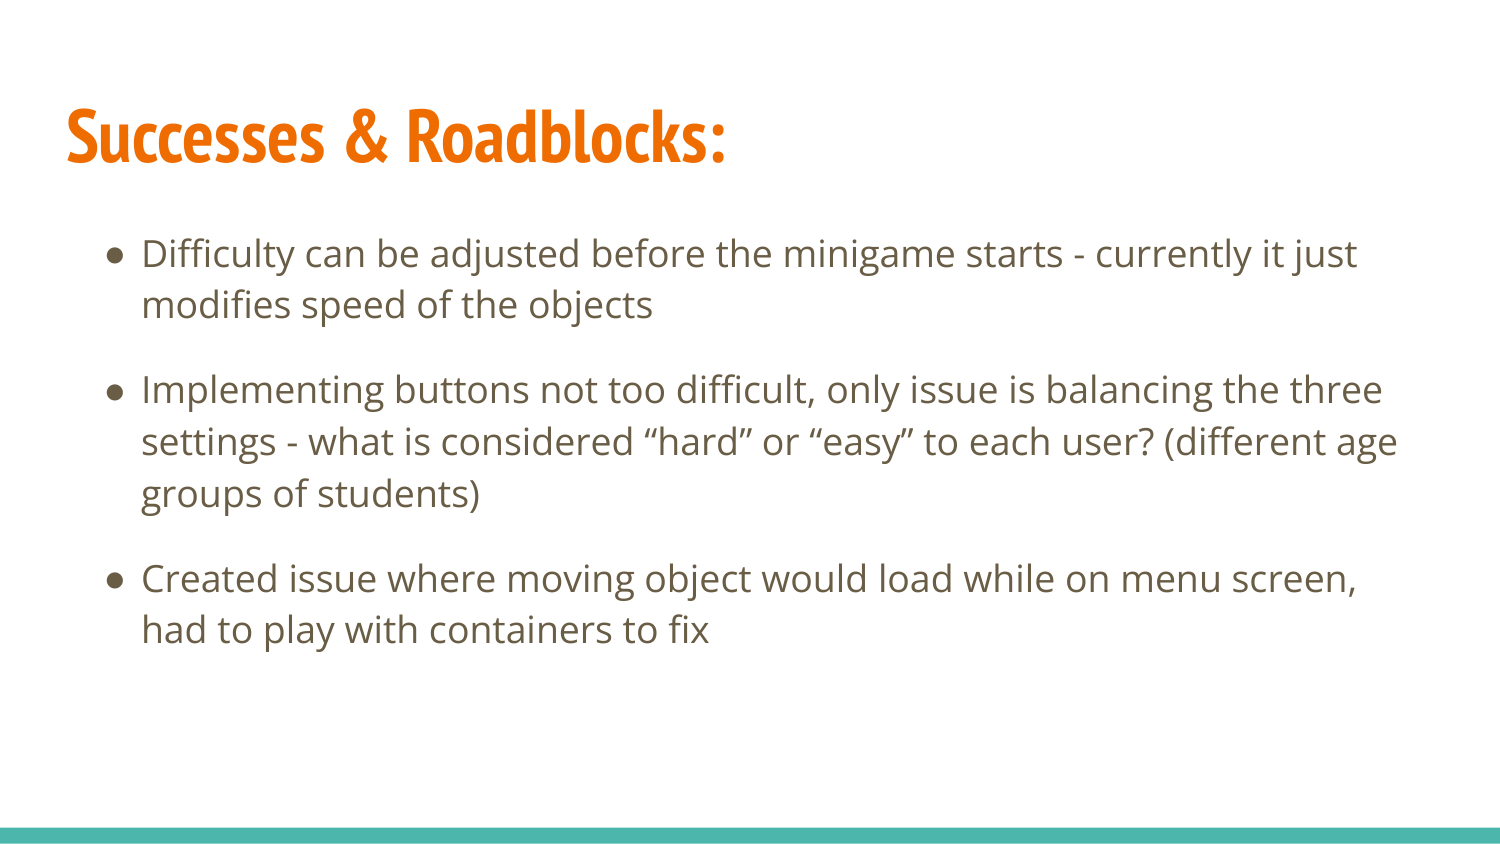

# Successes & Roadblocks:
Difficulty can be adjusted before the minigame starts - currently it just modifies speed of the objects
Implementing buttons not too difficult, only issue is balancing the three settings - what is considered “hard” or “easy” to each user? (different age groups of students)
Created issue where moving object would load while on menu screen, had to play with containers to fix